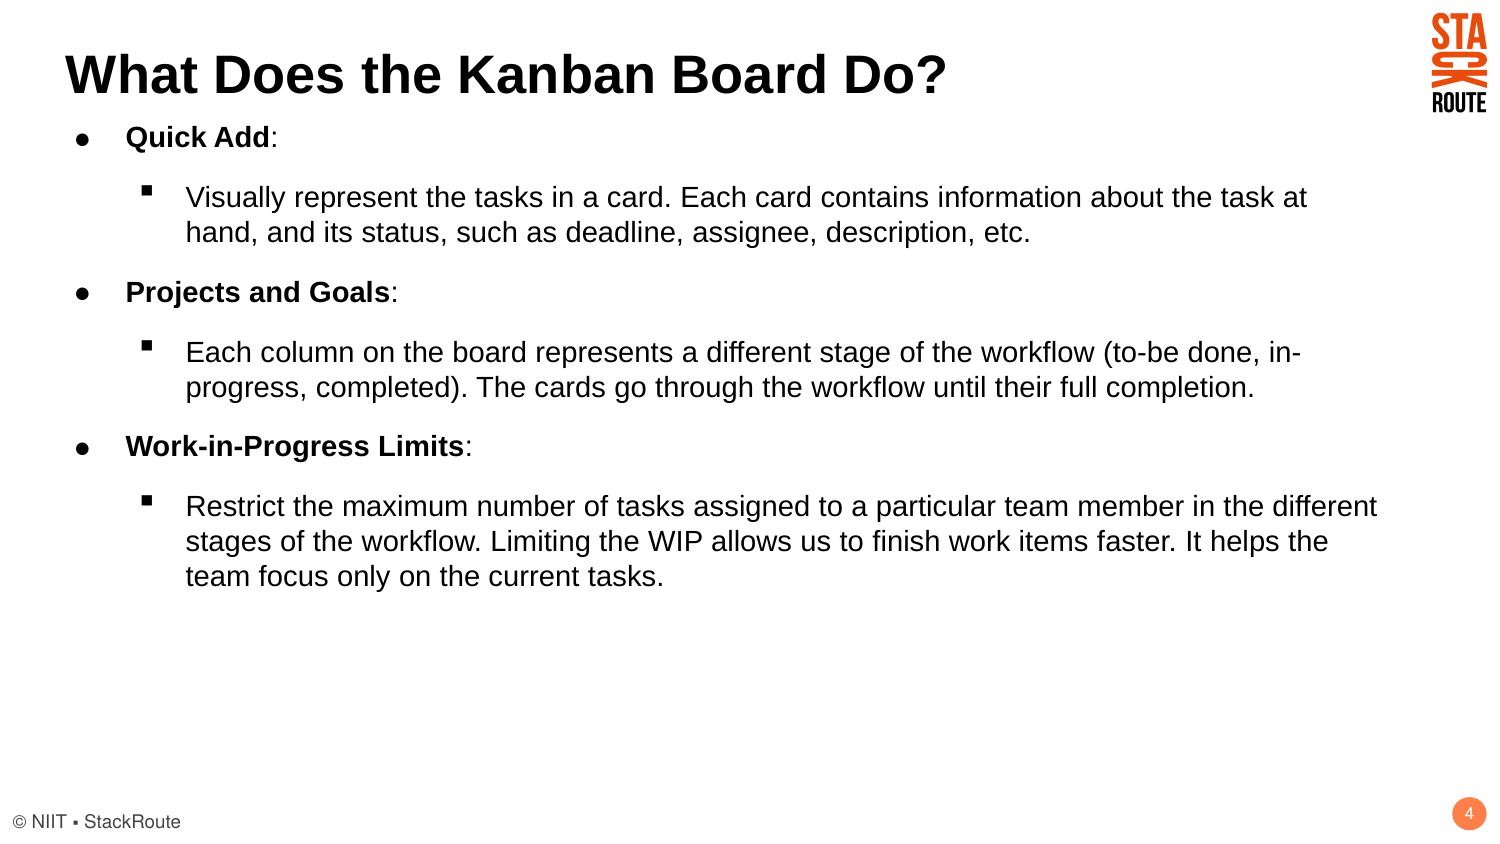

# What Does the Kanban Board Do?
Quick Add:
Visually represent the tasks in a card. Each card contains information about the task at hand, and its status, such as deadline, assignee, description, etc.
Projects and Goals:
Each column on the board represents a different stage of the workflow (to-be done, in-progress, completed). The cards go through the workflow until their full completion.
Work-in-Progress Limits:
Restrict the maximum number of tasks assigned to a particular team member in the different stages of the workflow. Limiting the WIP allows us to finish work items faster. It helps the team focus only on the current tasks.